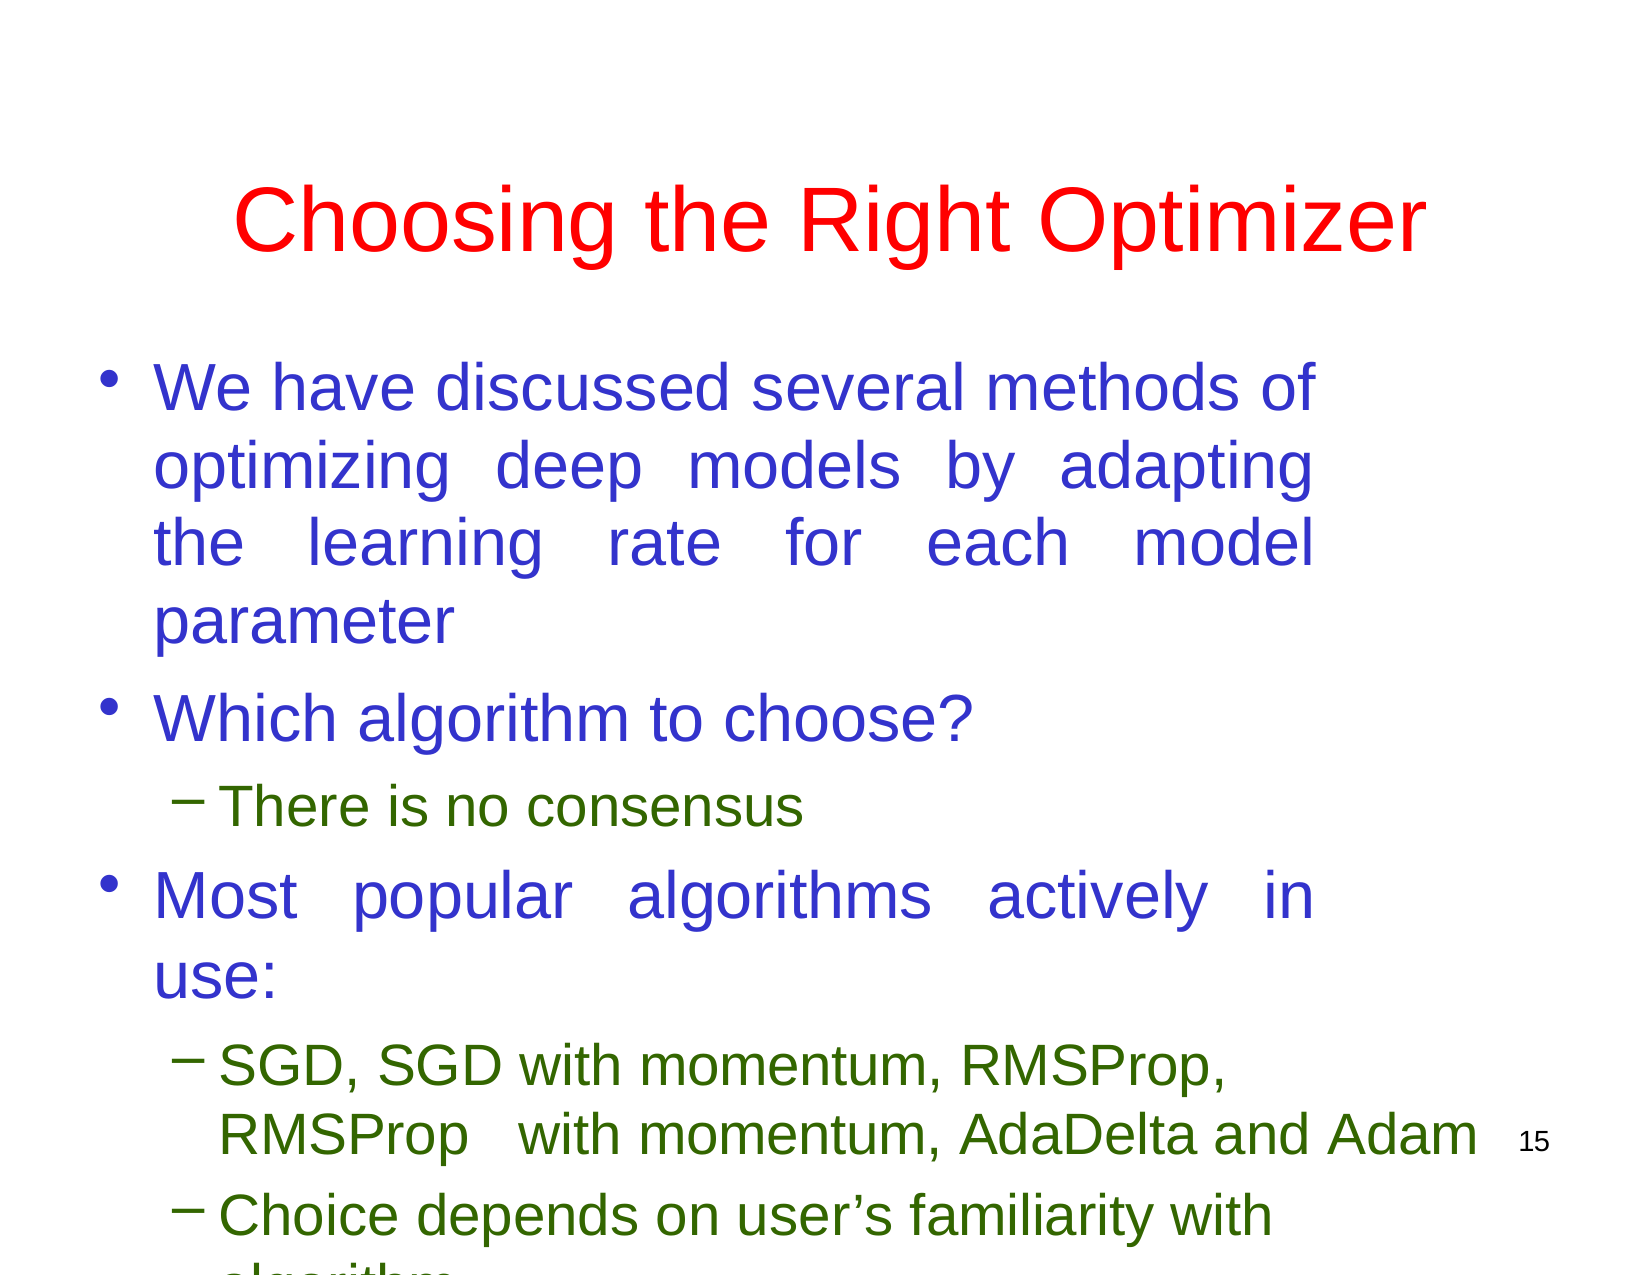

# Choosing the Right Optimizer
We have discussed several methods of optimizing deep models by adapting the learning rate for each model parameter
Which algorithm to choose?
There is no consensus
Most popular algorithms actively in use:
SGD, SGD with momentum, RMSProp, RMSProp 	with momentum, AdaDelta and Adam
Choice depends on user’s familiarity with algorithm
15